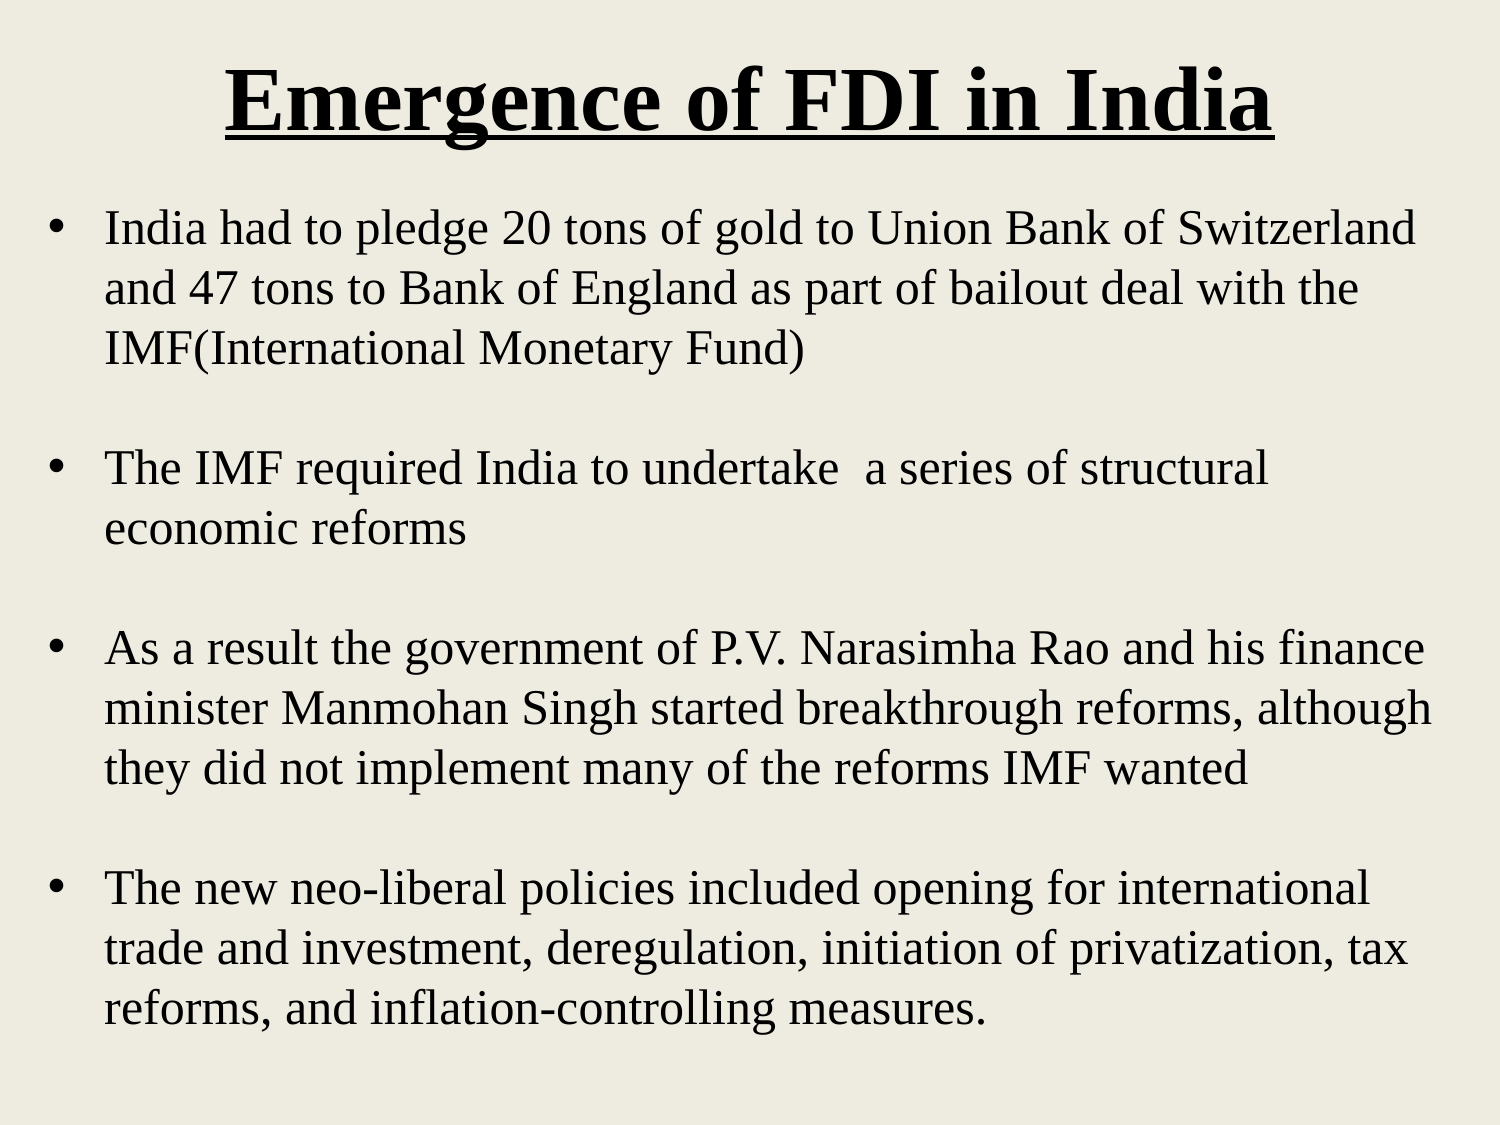

Emergence of FDI in India
India had to pledge 20 tons of gold to Union Bank of Switzerland and 47 tons to Bank of England as part of bailout deal with the IMF(International Monetary Fund)

The IMF required India to undertake  a series of structural economic reforms

As a result the government of P.V. Narasimha Rao and his finance minister Manmohan Singh started breakthrough reforms, although they did not implement many of the reforms IMF wanted

The new neo-liberal policies included opening for international trade and investment, deregulation, initiation of privatization, tax reforms, and inflation-controlling measures.